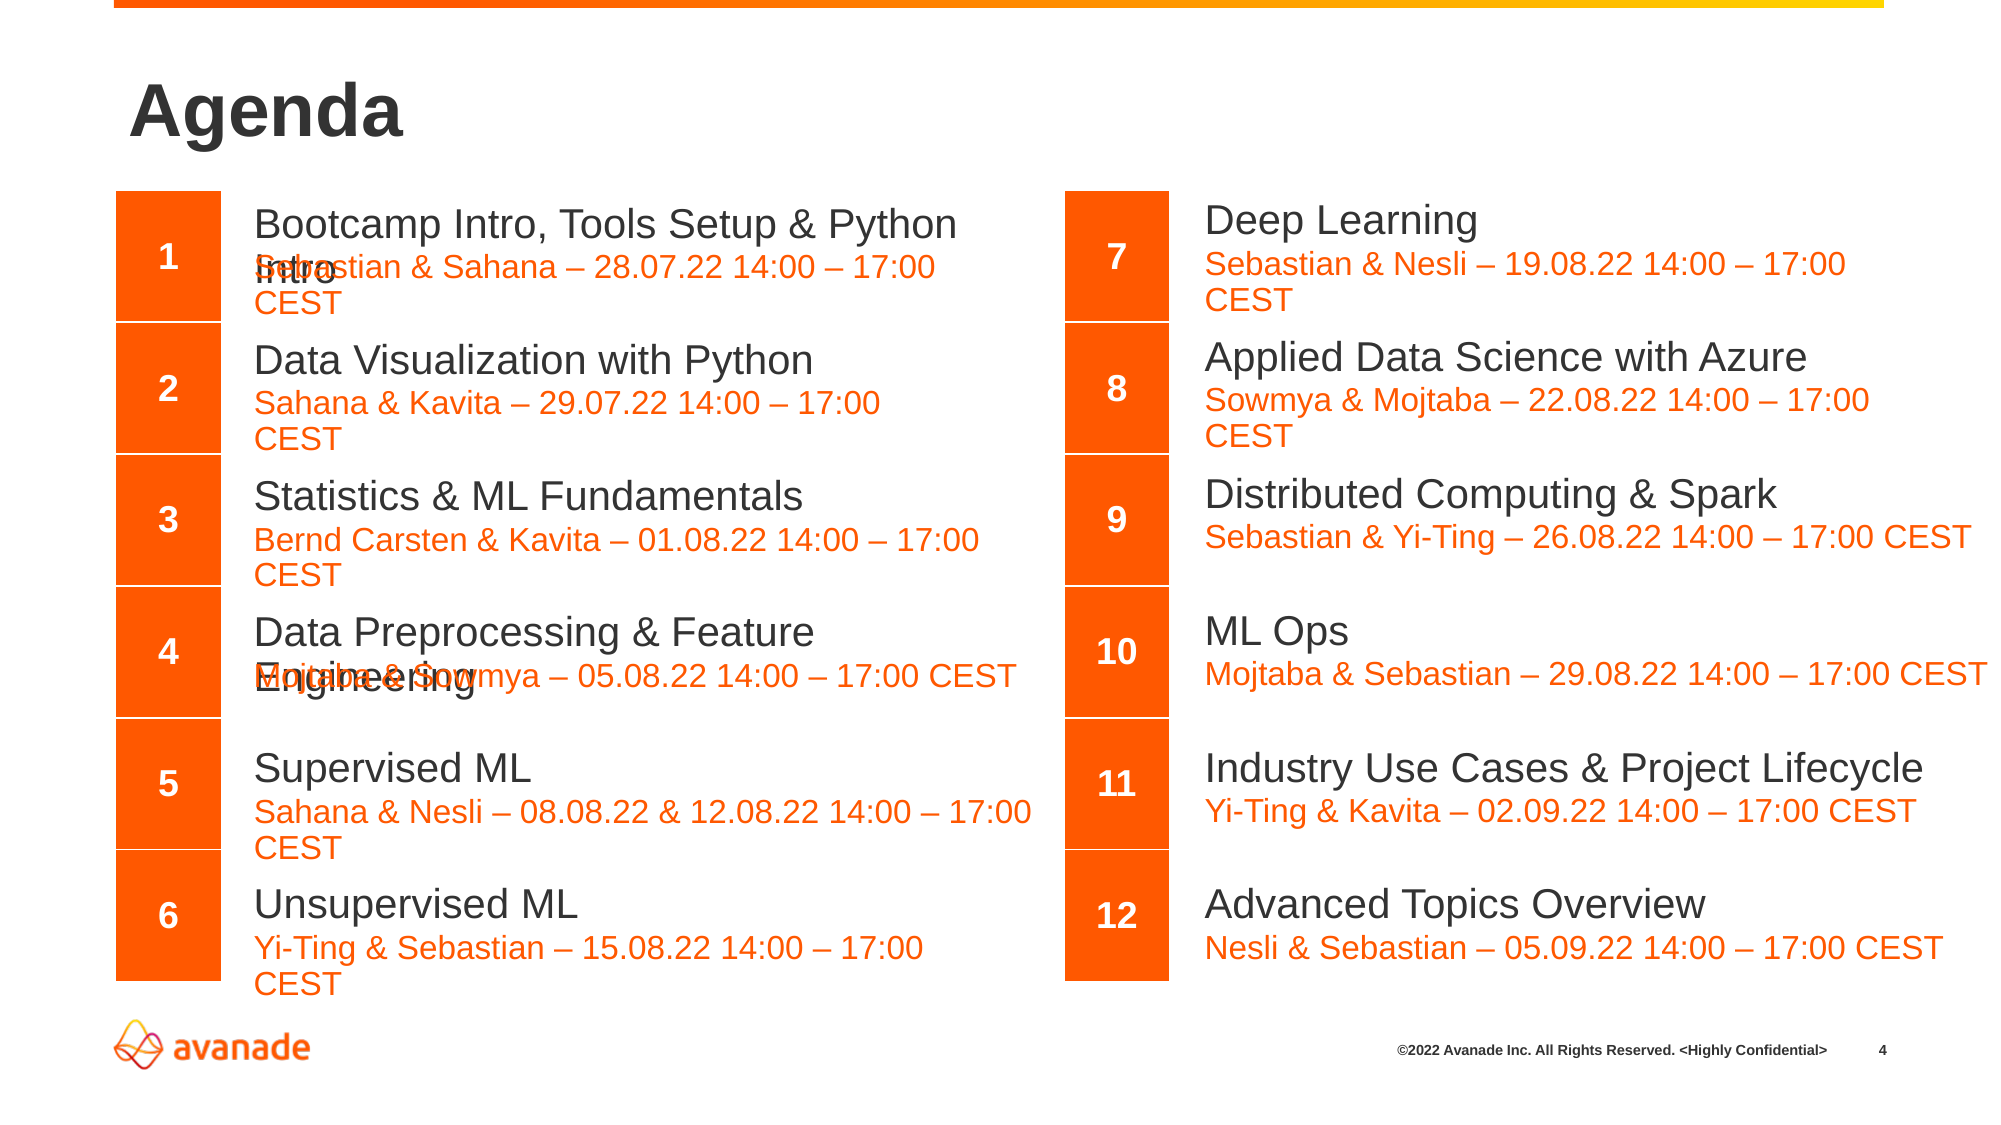

# Agenda
| 1 |
| --- |
| 2 |
| 3 |
| 4 |
| 5 |
| 6 |
| 7 |
| --- |
| 8 |
| 9 |
| 10 |
| 11 |
| 12 |
Deep Learning
Sebastian & Nesli – 19.08.22 14:00 – 17:00 CEST
Bootcamp Intro, Tools Setup & Python Intro
Sebastian & Sahana – 28.07.22 14:00 – 17:00 CEST
Applied Data Science with Azure
Sowmya & Mojtaba – 22.08.22 14:00 – 17:00 CEST
Data Visualization with Python
Sahana & Kavita – 29.07.22 14:00 – 17:00 CEST
Distributed Computing & Spark
Sebastian & Yi-Ting – 26.08.22 14:00 – 17:00 CEST
Statistics & ML Fundamentals
Bernd Carsten & Kavita – 01.08.22 14:00 – 17:00 CEST
ML Ops
Mojtaba & Sebastian – 29.08.22 14:00 – 17:00 CEST
Data Preprocessing & Feature Engineering
Mojtaba & Sowmya – 05.08.22 14:00 – 17:00 CEST
Industry Use Cases & Project Lifecycle
Yi-Ting & Kavita – 02.09.22 14:00 – 17:00 CEST
Supervised ML
Sahana & Nesli – 08.08.22 & 12.08.22 14:00 – 17:00 CEST
Unsupervised ML
Yi-Ting & Sebastian – 15.08.22 14:00 – 17:00 CEST
Advanced Topics Overview
Nesli & Sebastian – 05.09.22 14:00 – 17:00 CEST